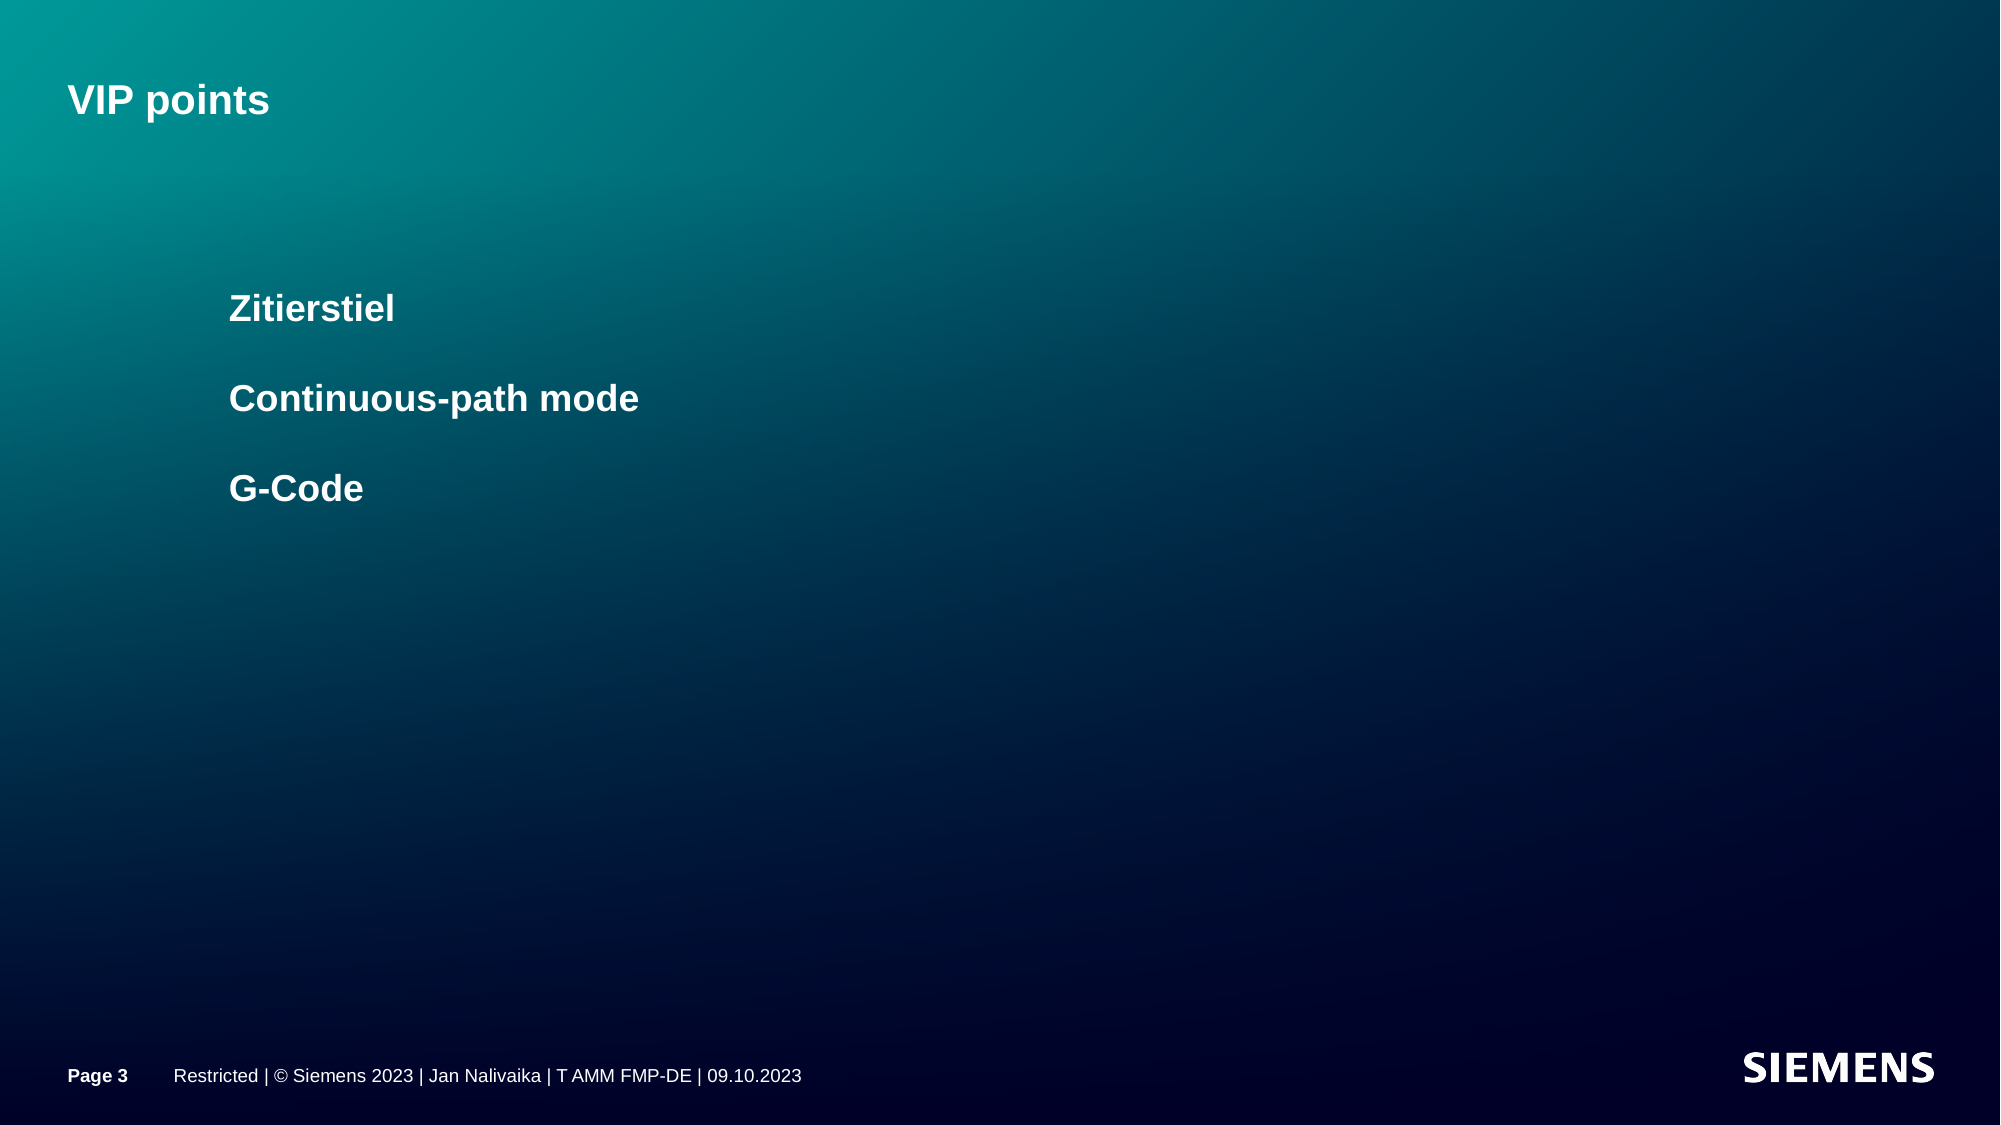

# VIP points
Zitierstiel

Continuous-path mode

G-Code

Page 3
Restricted | © Siemens 2023 | Jan Nalivaika | T AMM FMP-DE | 09.10.2023